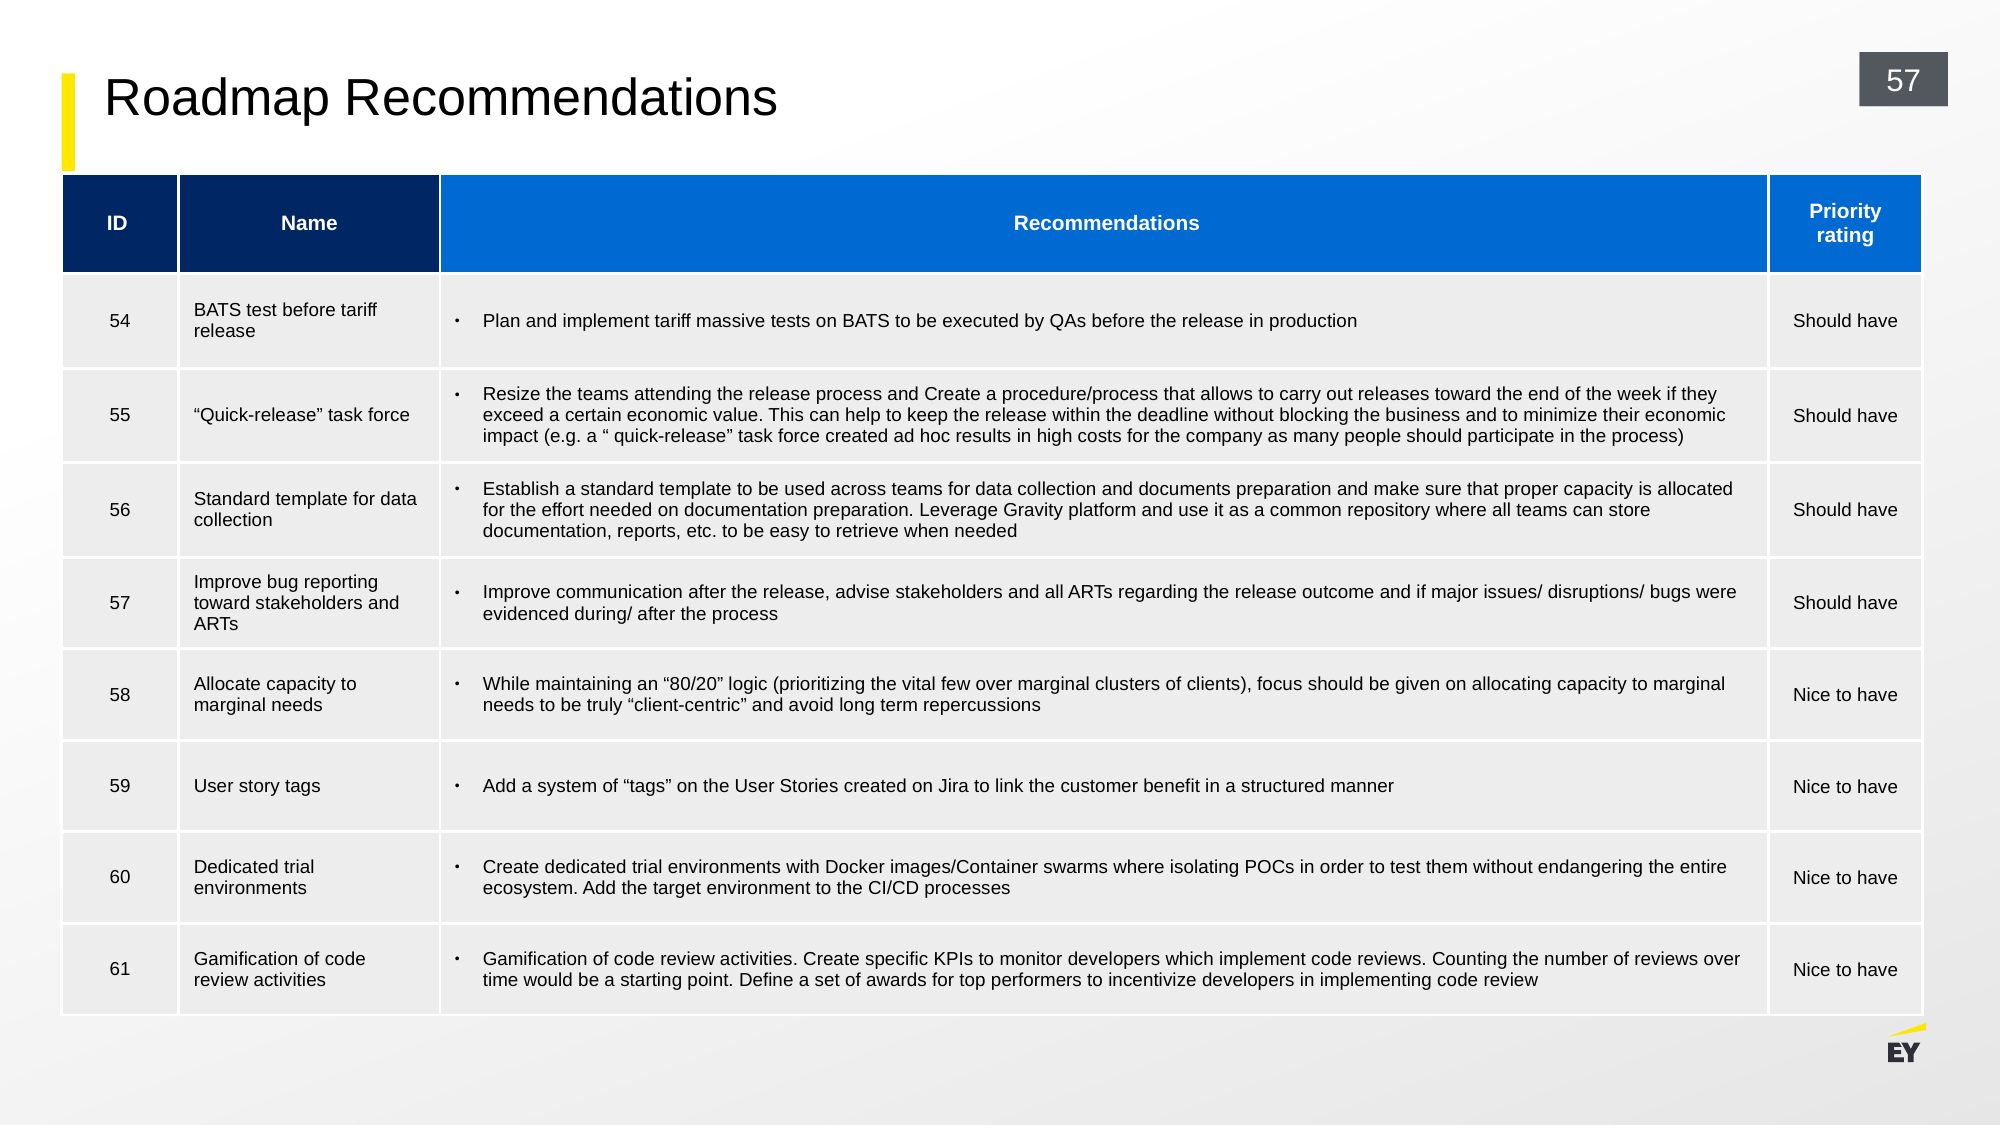

Roadmap Recommendations

| ID | Name | Recommendations | Priority rating |
| --- | --- | --- | --- |
| 54 | BATS test before tariff release | Plan and implement tariff massive tests on BATS to be executed by QAs before the release in production | Should have |
| 55 | “Quick-release” task force | Resize the teams attending the release process and Create a procedure/process that allows to carry out releases toward the end of the week if they exceed a certain economic value. This can help to keep the release within the deadline without blocking the business and to minimize their economic impact (e.g. a “ quick-release” task force created ad hoc results in high costs for the company as many people should participate in the process) | Should have |
| 56 | Standard template for data collection | Establish a standard template to be used across teams for data collection and documents preparation and make sure that proper capacity is allocated for the effort needed on documentation preparation. Leverage Gravity platform and use it as a common repository where all teams can store documentation, reports, etc. to be easy to retrieve when needed | Should have |
| 57 | Improve bug reporting toward stakeholders and ARTs | Improve communication after the release, advise stakeholders and all ARTs regarding the release outcome and if major issues/ disruptions/ bugs were evidenced during/ after the process | Should have |
| 58 | Allocate capacity to marginal needs | While maintaining an “80/20” logic (prioritizing the vital few over marginal clusters of clients), focus should be given on allocating capacity to marginal needs to be truly “client-centric” and avoid long term repercussions | Nice to have |
| 59 | User story tags | Add a system of “tags” on the User Stories created on Jira to link the customer benefit in a structured manner | Nice to have |
| 60 | Dedicated trial environments | Create dedicated trial environments with Docker images/Container swarms where isolating POCs in order to test them without endangering the entire ecosystem. Add the target environment to the CI/CD processes | Nice to have |
| 61 | Gamification of code review activities | Gamification of code review activities. Create specific KPIs to monitor developers which implement code reviews. Counting the number of reviews over time would be a starting point. Define a set of awards for top performers to incentivize developers in implementing code review | Nice to have |